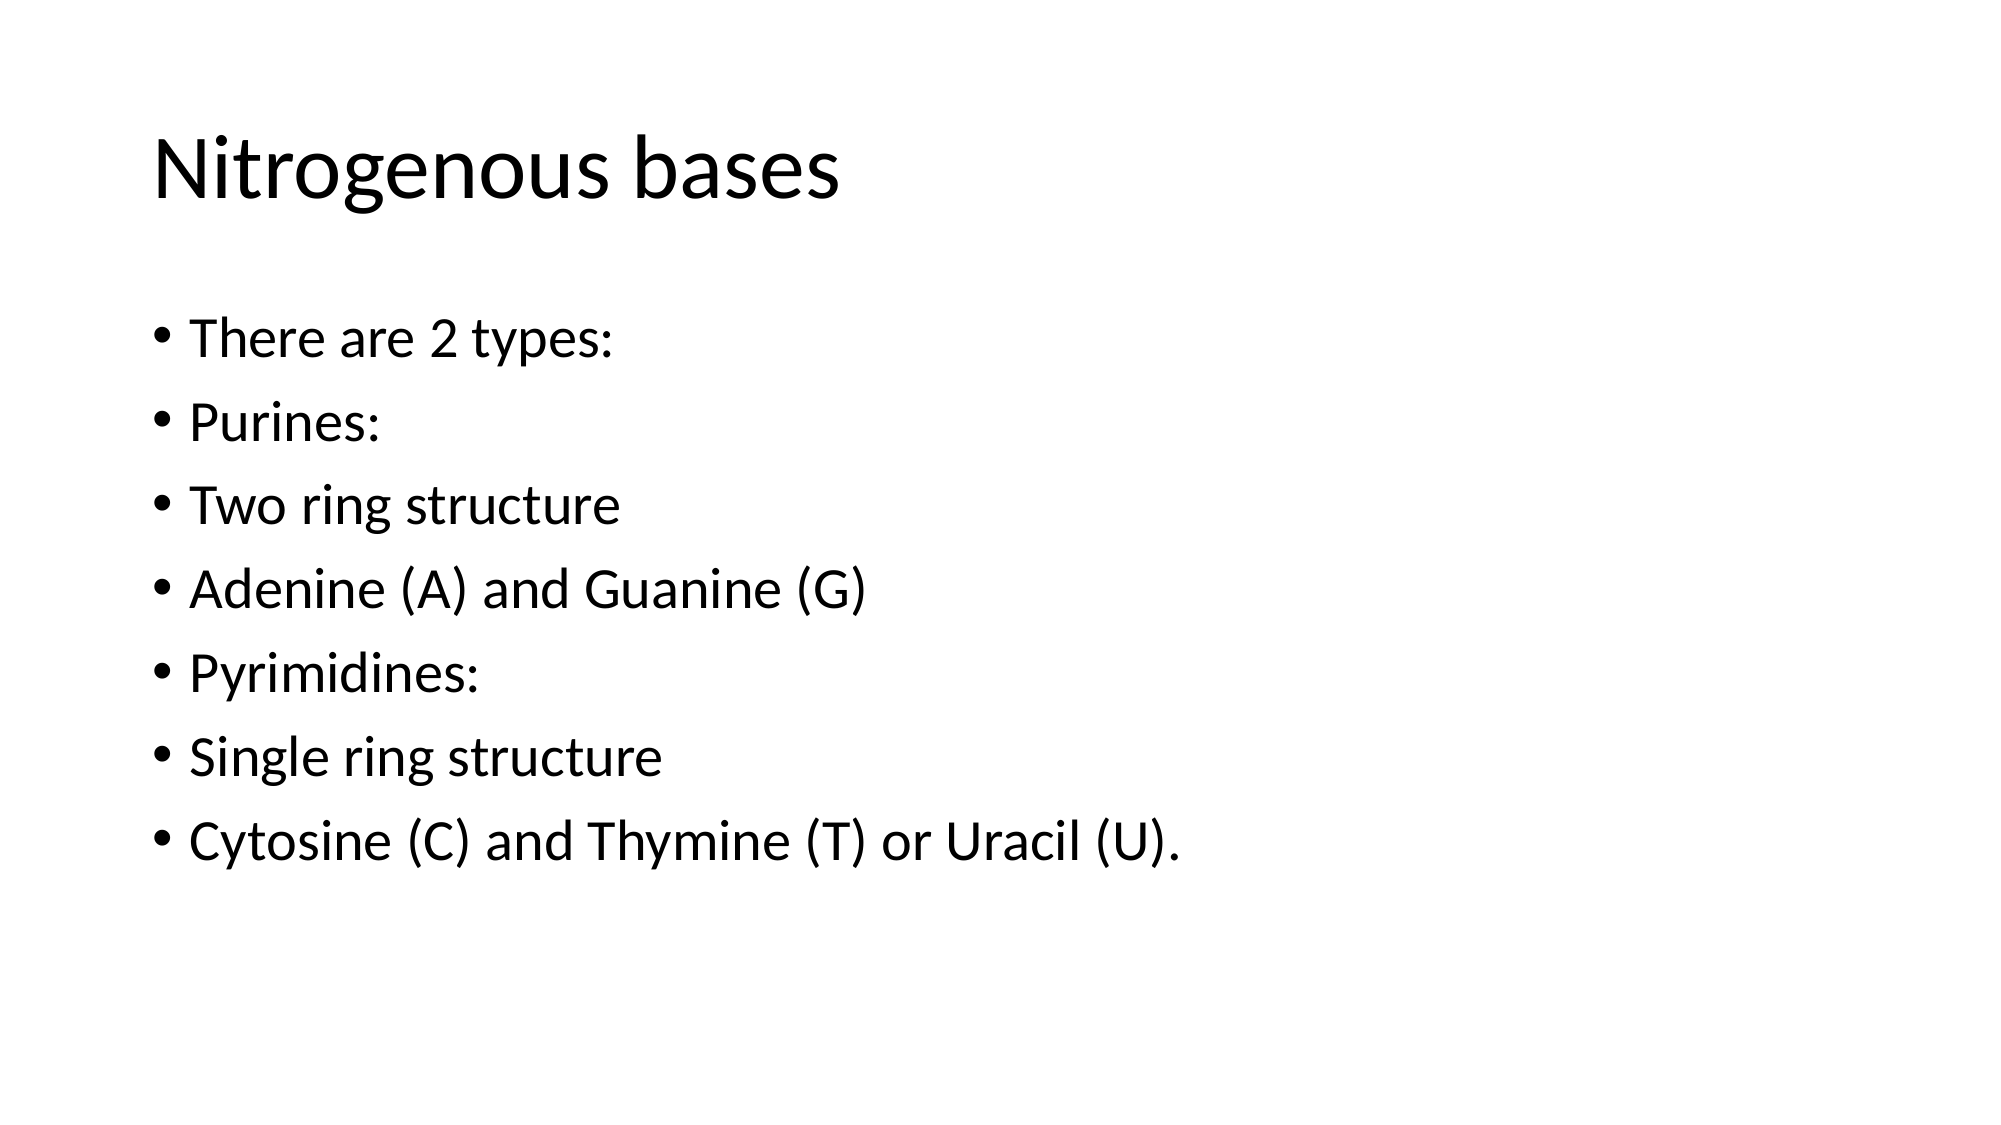

# Nitrogenous bases
There are 2 types:
Purines:
Two ring structure
Adenine (A) and Guanine (G)
Pyrimidines:
Single ring structure
Cytosine (C) and Thymine (T) or Uracil (U).